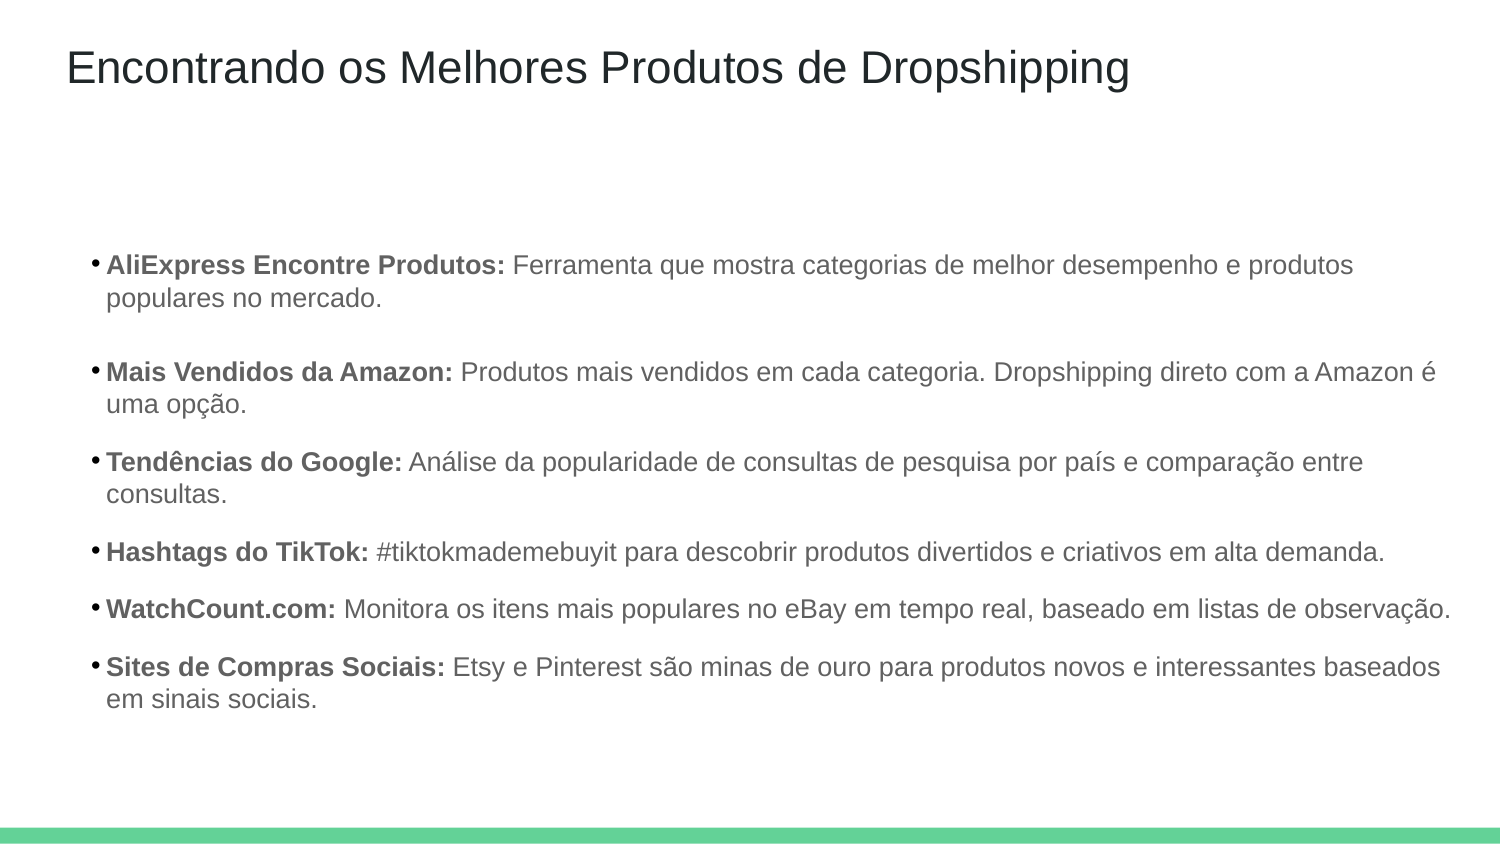

# Encontrando os Melhores Produtos de Dropshipping

AliExpress Encontre Produtos: Ferramenta que mostra categorias de melhor desempenho e produtos populares no mercado.
Mais Vendidos da Amazon: Produtos mais vendidos em cada categoria. Dropshipping direto com a Amazon é uma opção.
Tendências do Google: Análise da popularidade de consultas de pesquisa por país e comparação entre consultas.
Hashtags do TikTok: #tiktokmademebuyit para descobrir produtos divertidos e criativos em alta demanda.
WatchCount.com: Monitora os itens mais populares no eBay em tempo real, baseado em listas de observação.
Sites de Compras Sociais: Etsy e Pinterest são minas de ouro para produtos novos e interessantes baseados em sinais sociais.